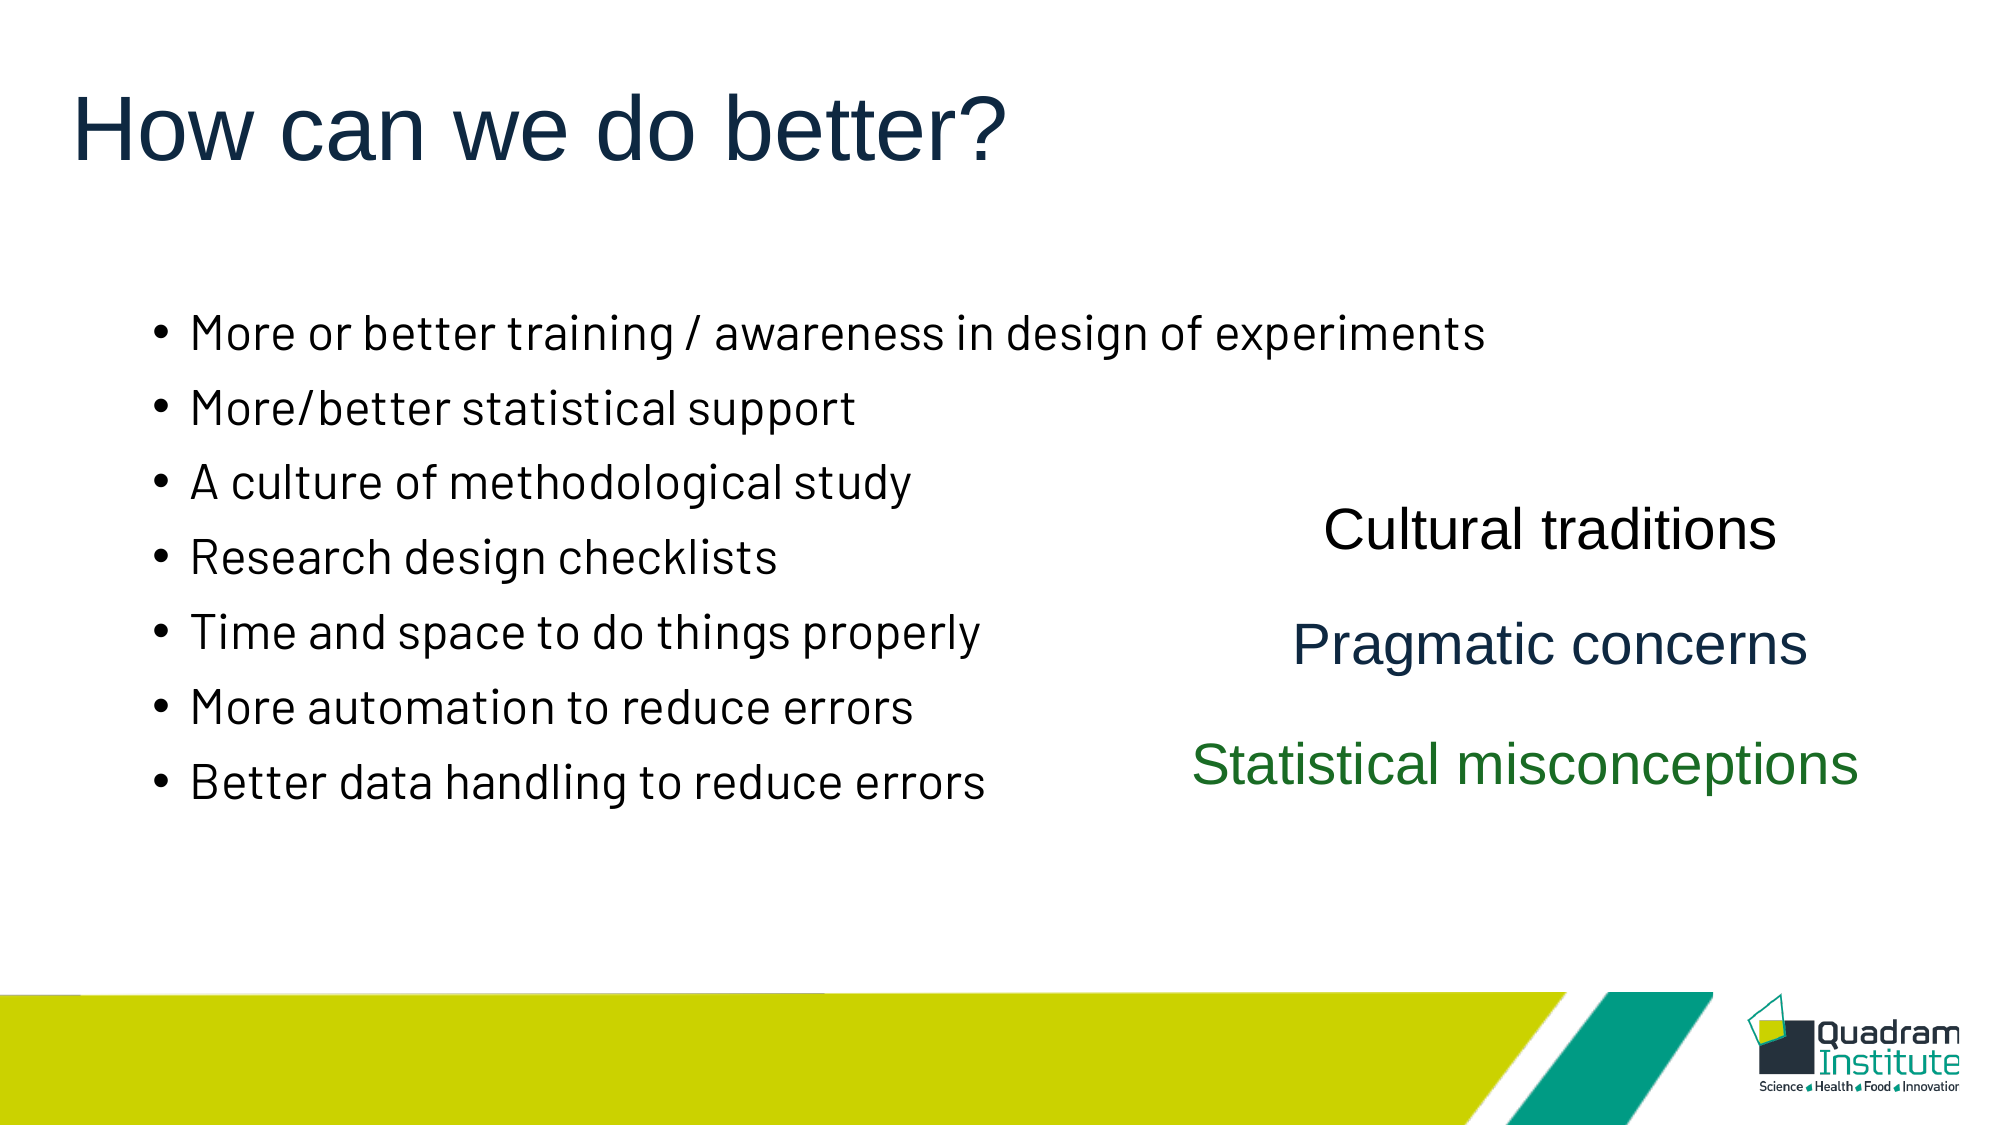

# How can we do better?
More or better training / awareness in design of experiments
More/better statistical support
A culture of methodological study
Research design checklists
Time and space to do things properly
More automation to reduce errors
Better data handling to reduce errors

Cultural traditions
Pragmatic concerns
Statistical misconceptions